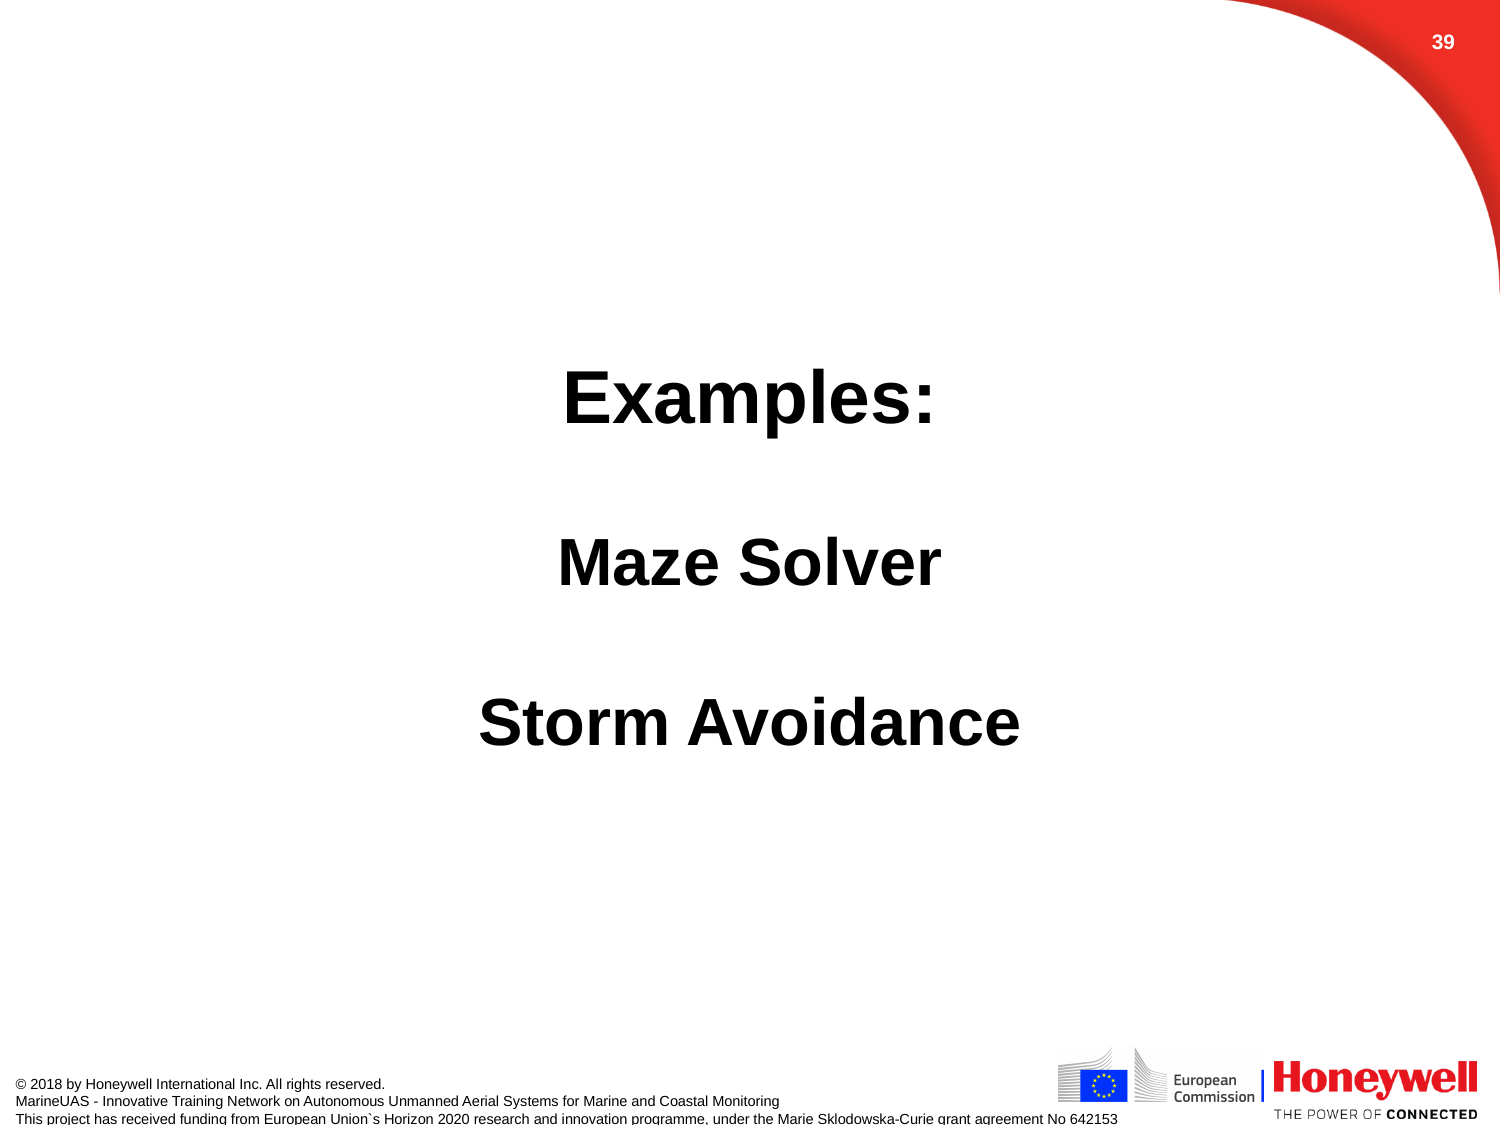

39
# Examples: Maze Solver Storm Avoidance